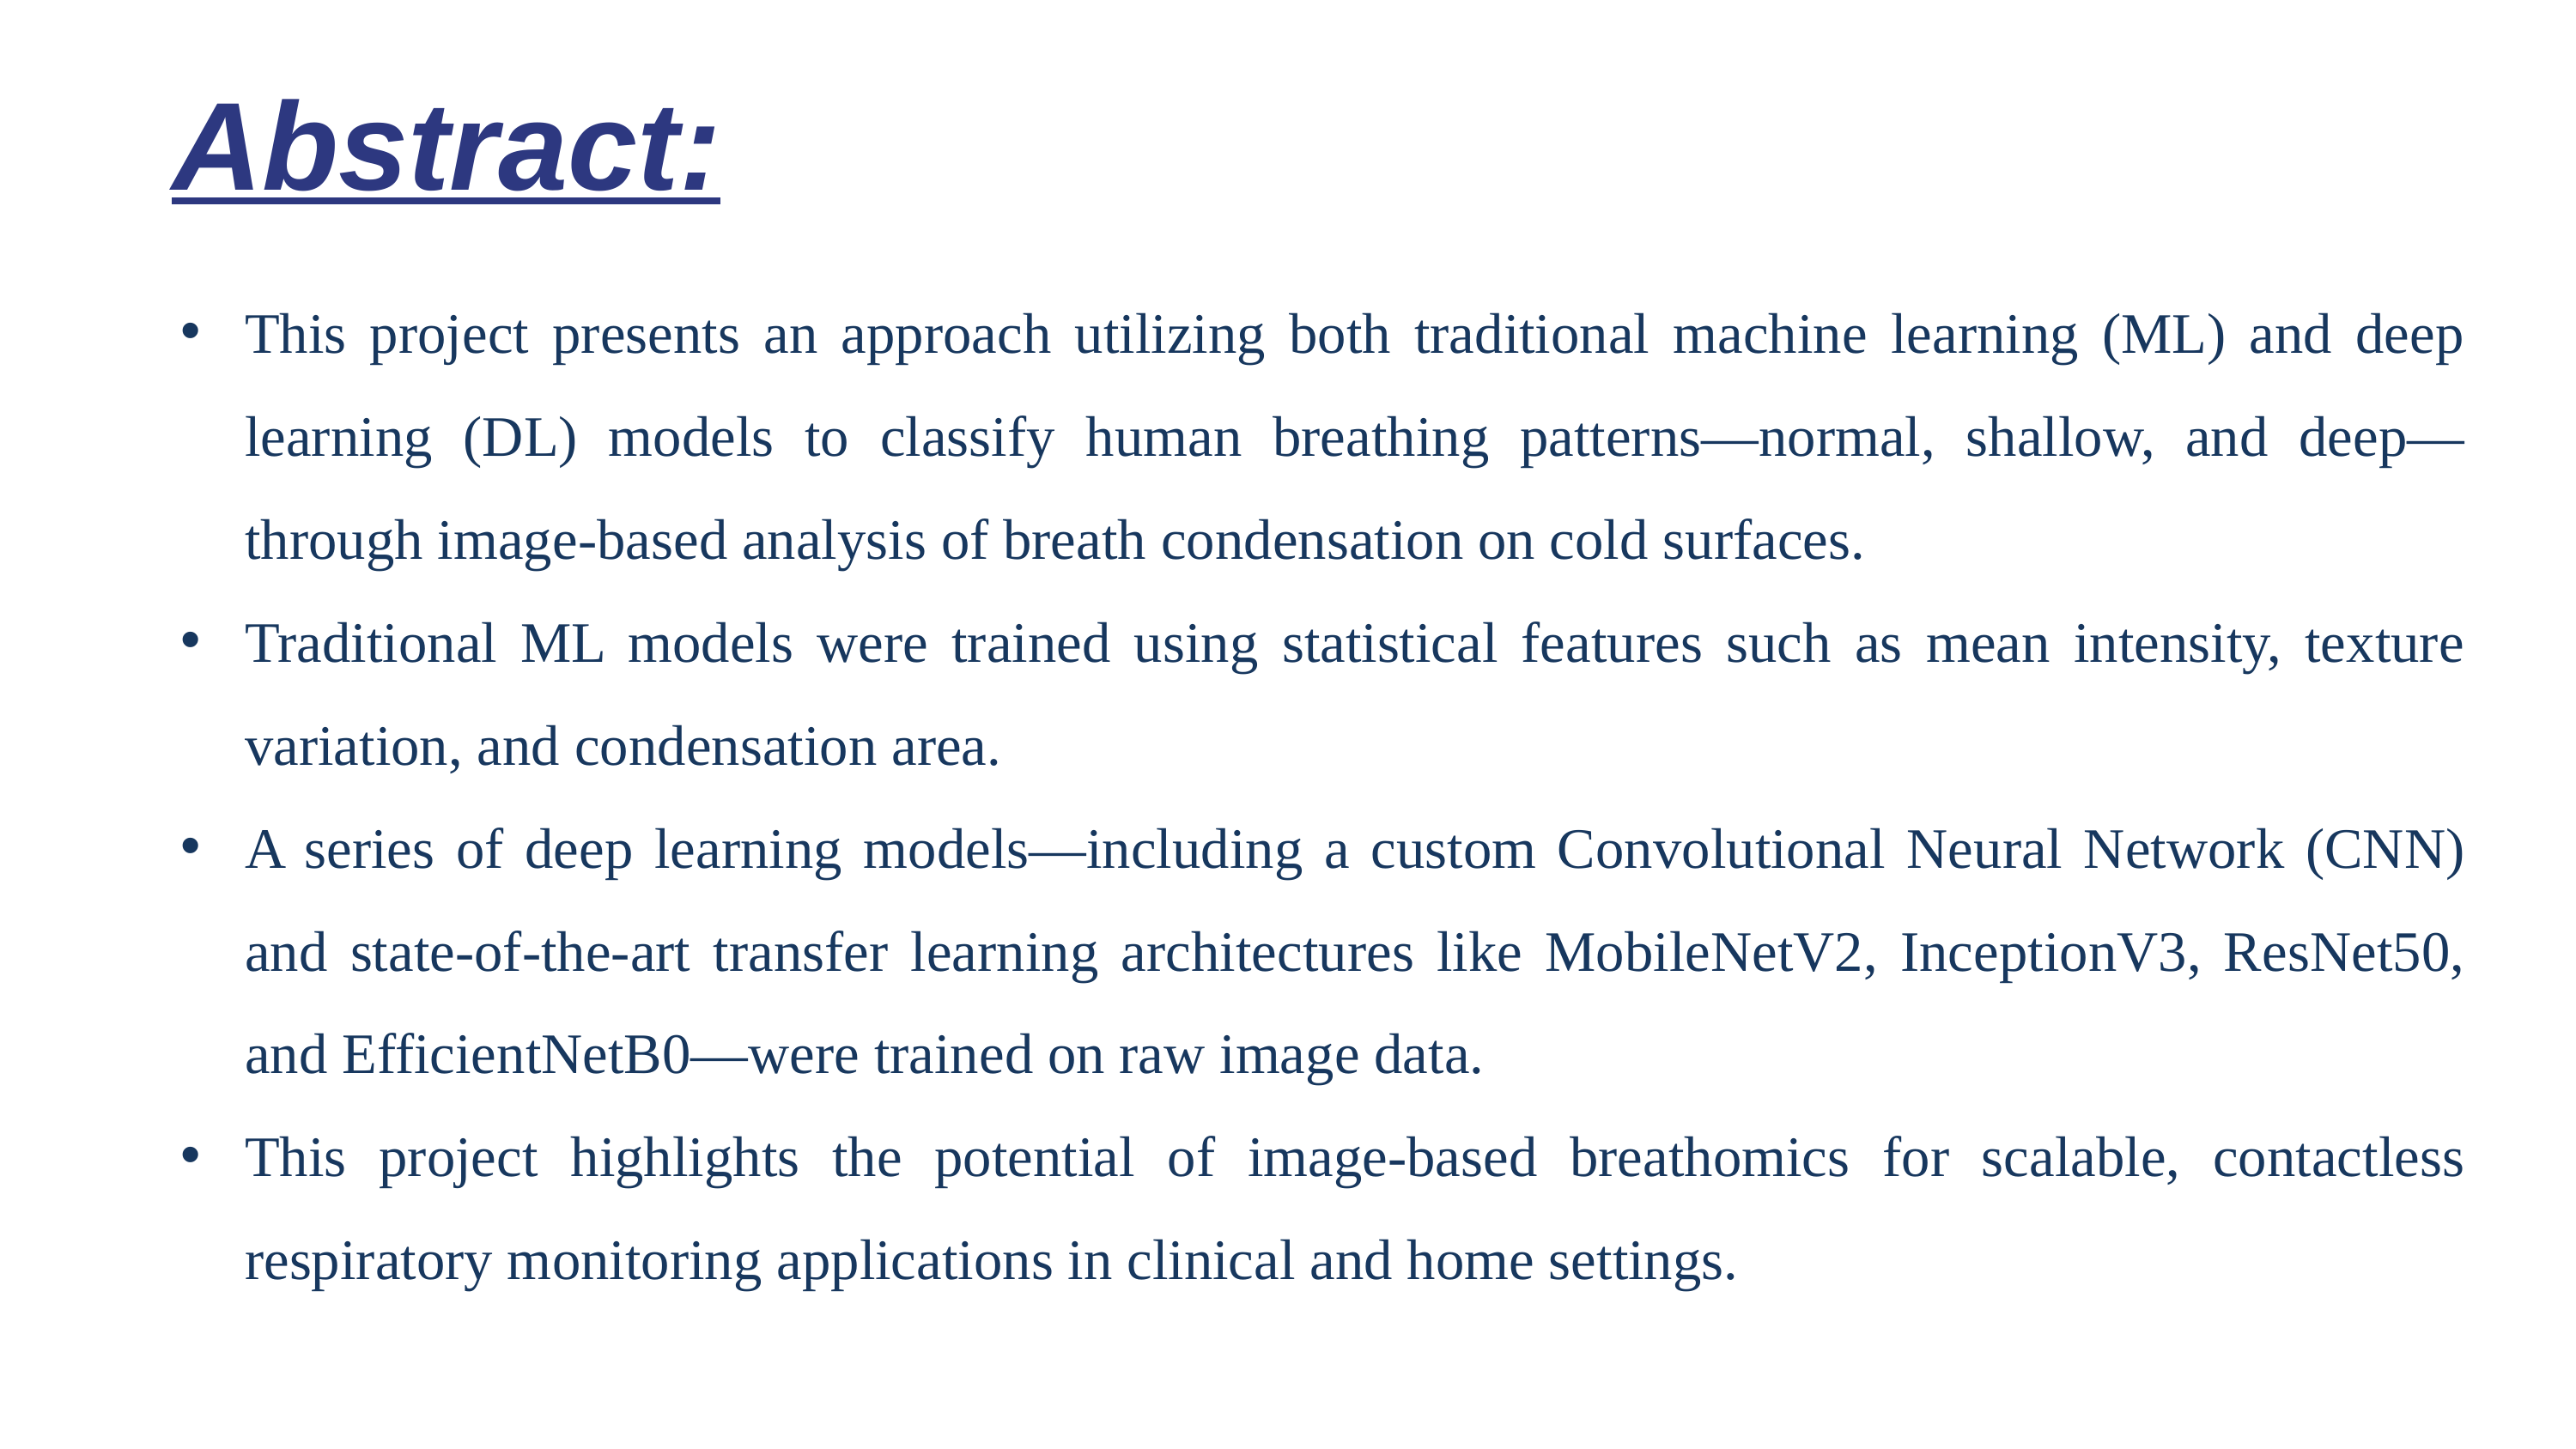

Abstract:
This project presents an approach utilizing both traditional machine learning (ML) and deep learning (DL) models to classify human breathing patterns—normal, shallow, and deep—through image-based analysis of breath condensation on cold surfaces.
Traditional ML models were trained using statistical features such as mean intensity, texture variation, and condensation area.
A series of deep learning models—including a custom Convolutional Neural Network (CNN) and state-of-the-art transfer learning architectures like MobileNetV2, InceptionV3, ResNet50, and EfficientNetB0—were trained on raw image data.
This project highlights the potential of image-based breathomics for scalable, contactless respiratory monitoring applications in clinical and home settings.